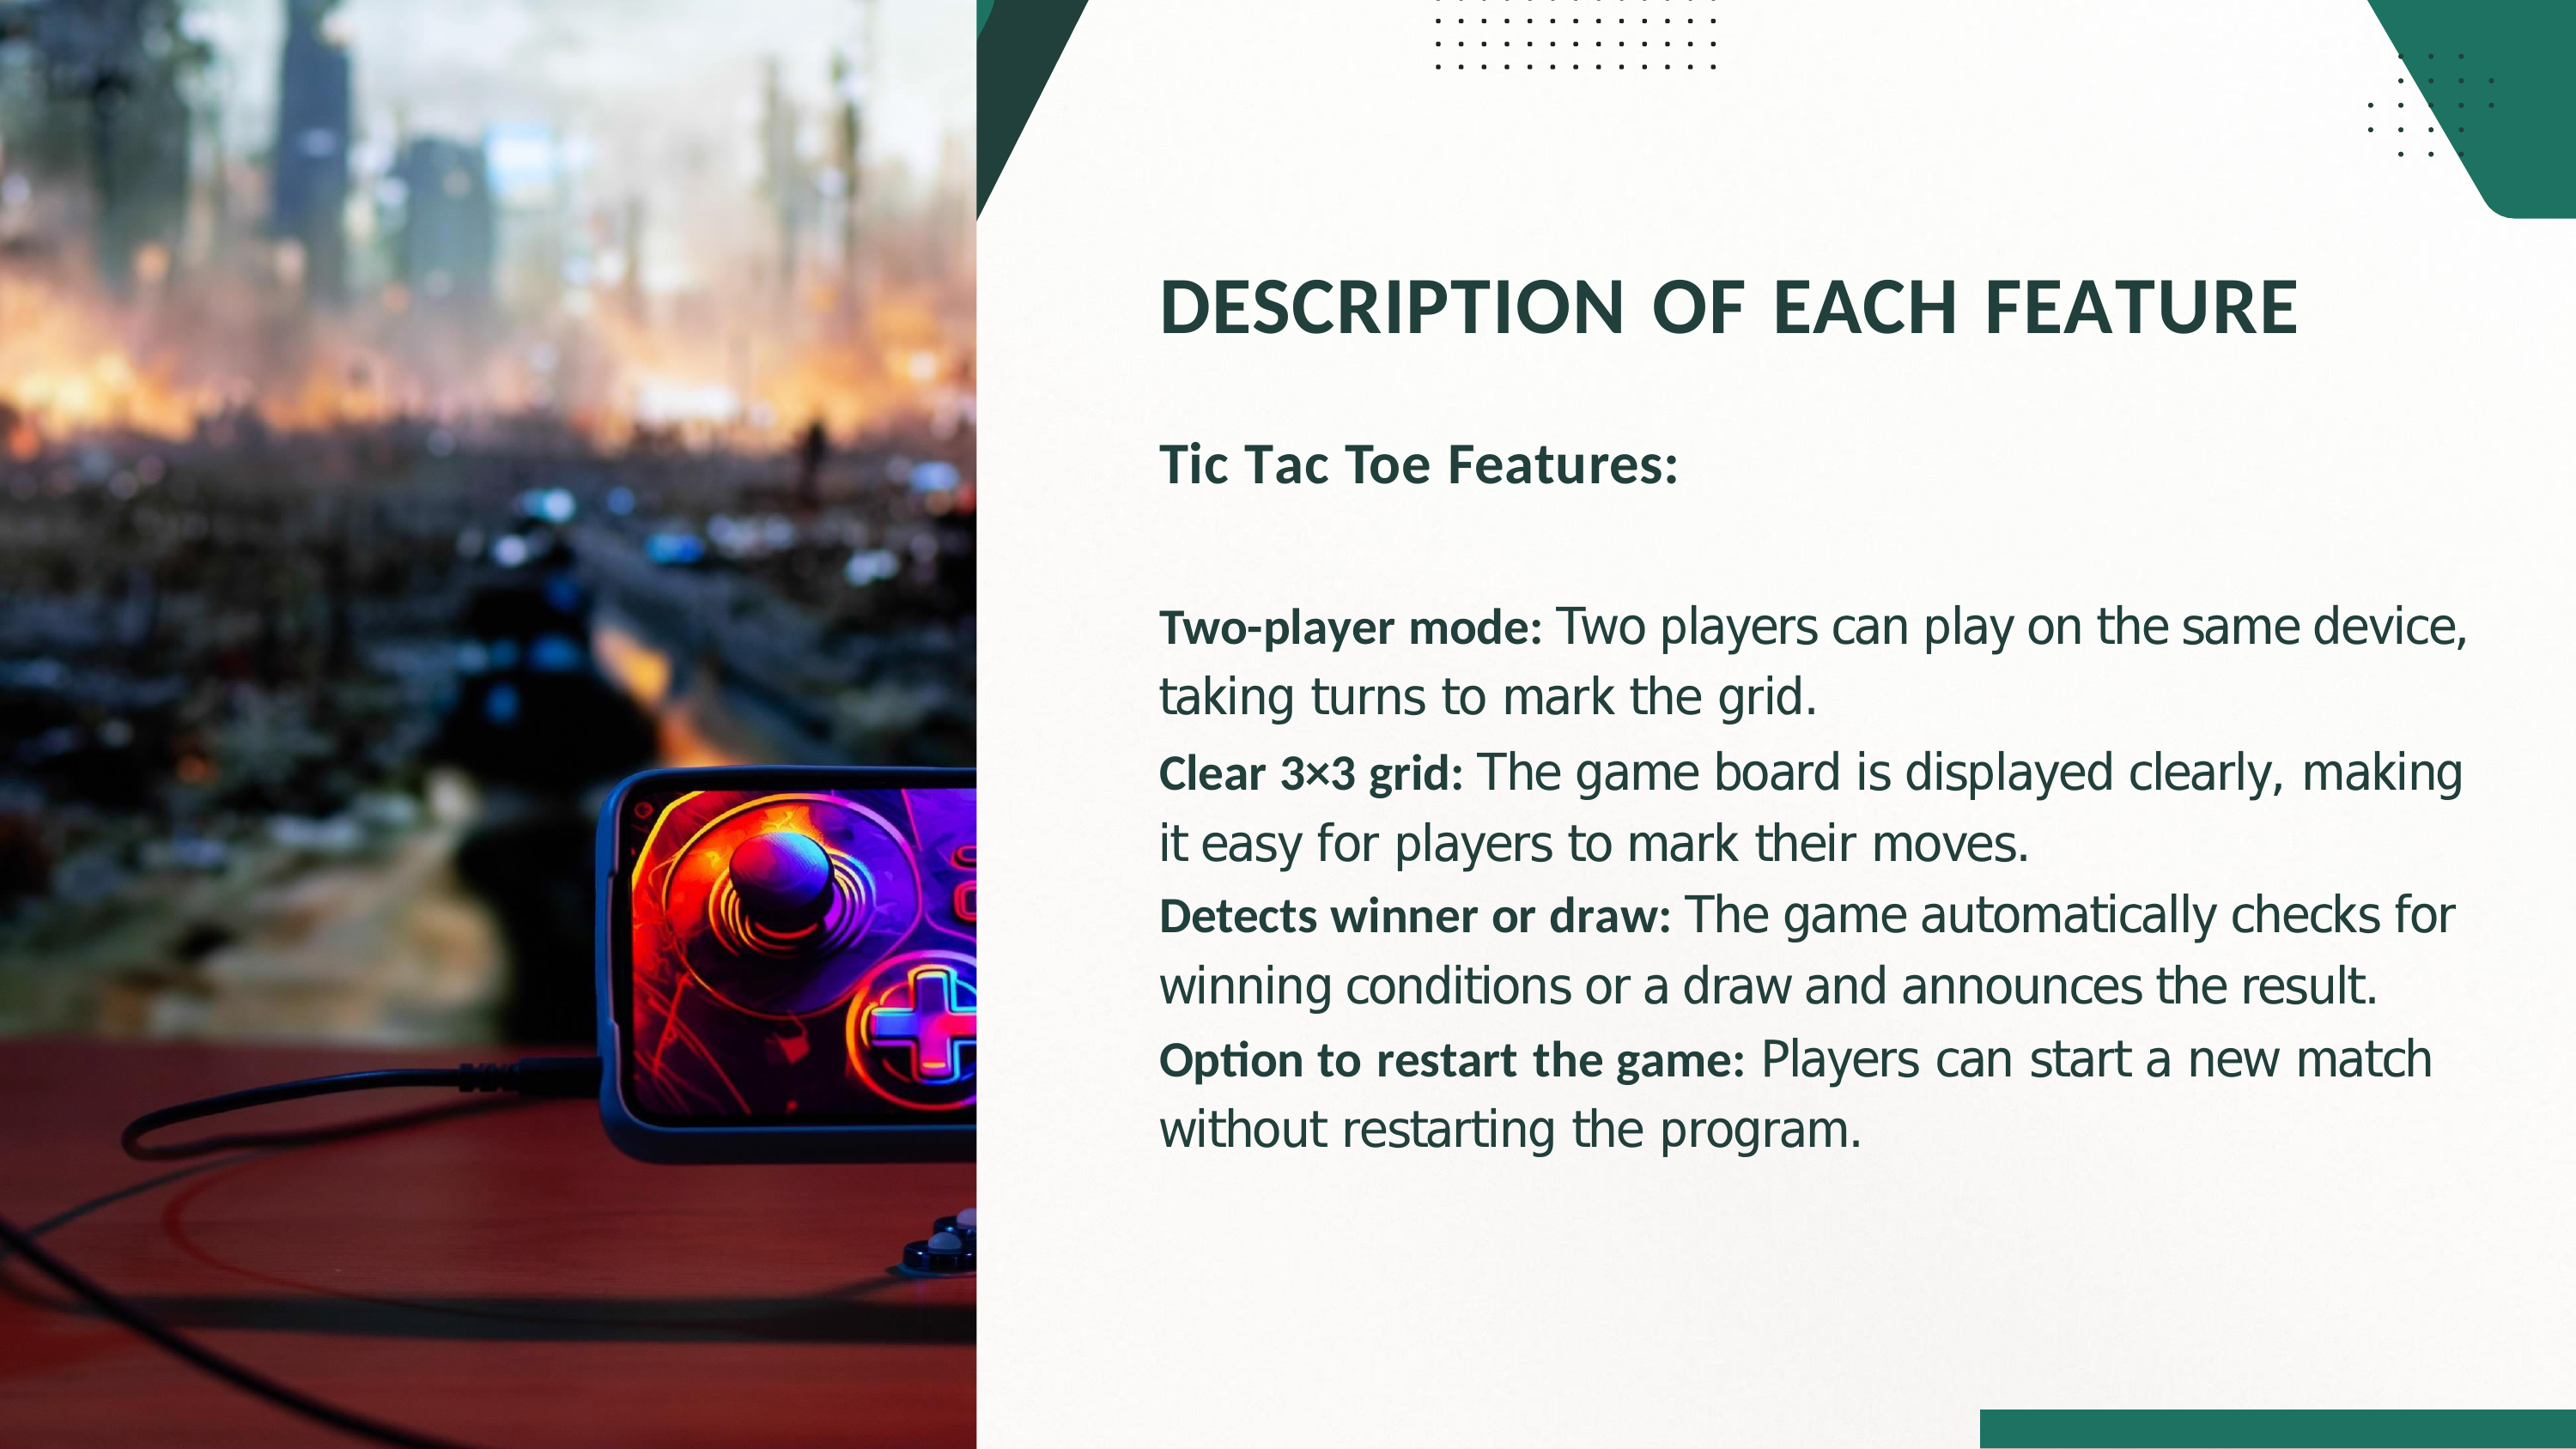

# DESCRIPTION OF EACH FEATURE
Tic Tac Toe Features:

Two-player mode: Two players can play on the same device, taking turns to mark the grid.
Clear 3×3 grid: The game board is displayed clearly, making it easy for players to mark their moves.
Detects winner or draw: The game automatically checks for winning conditions or a draw and announces the result.
Option to restart the game: Players can start a new match without restarting the program.